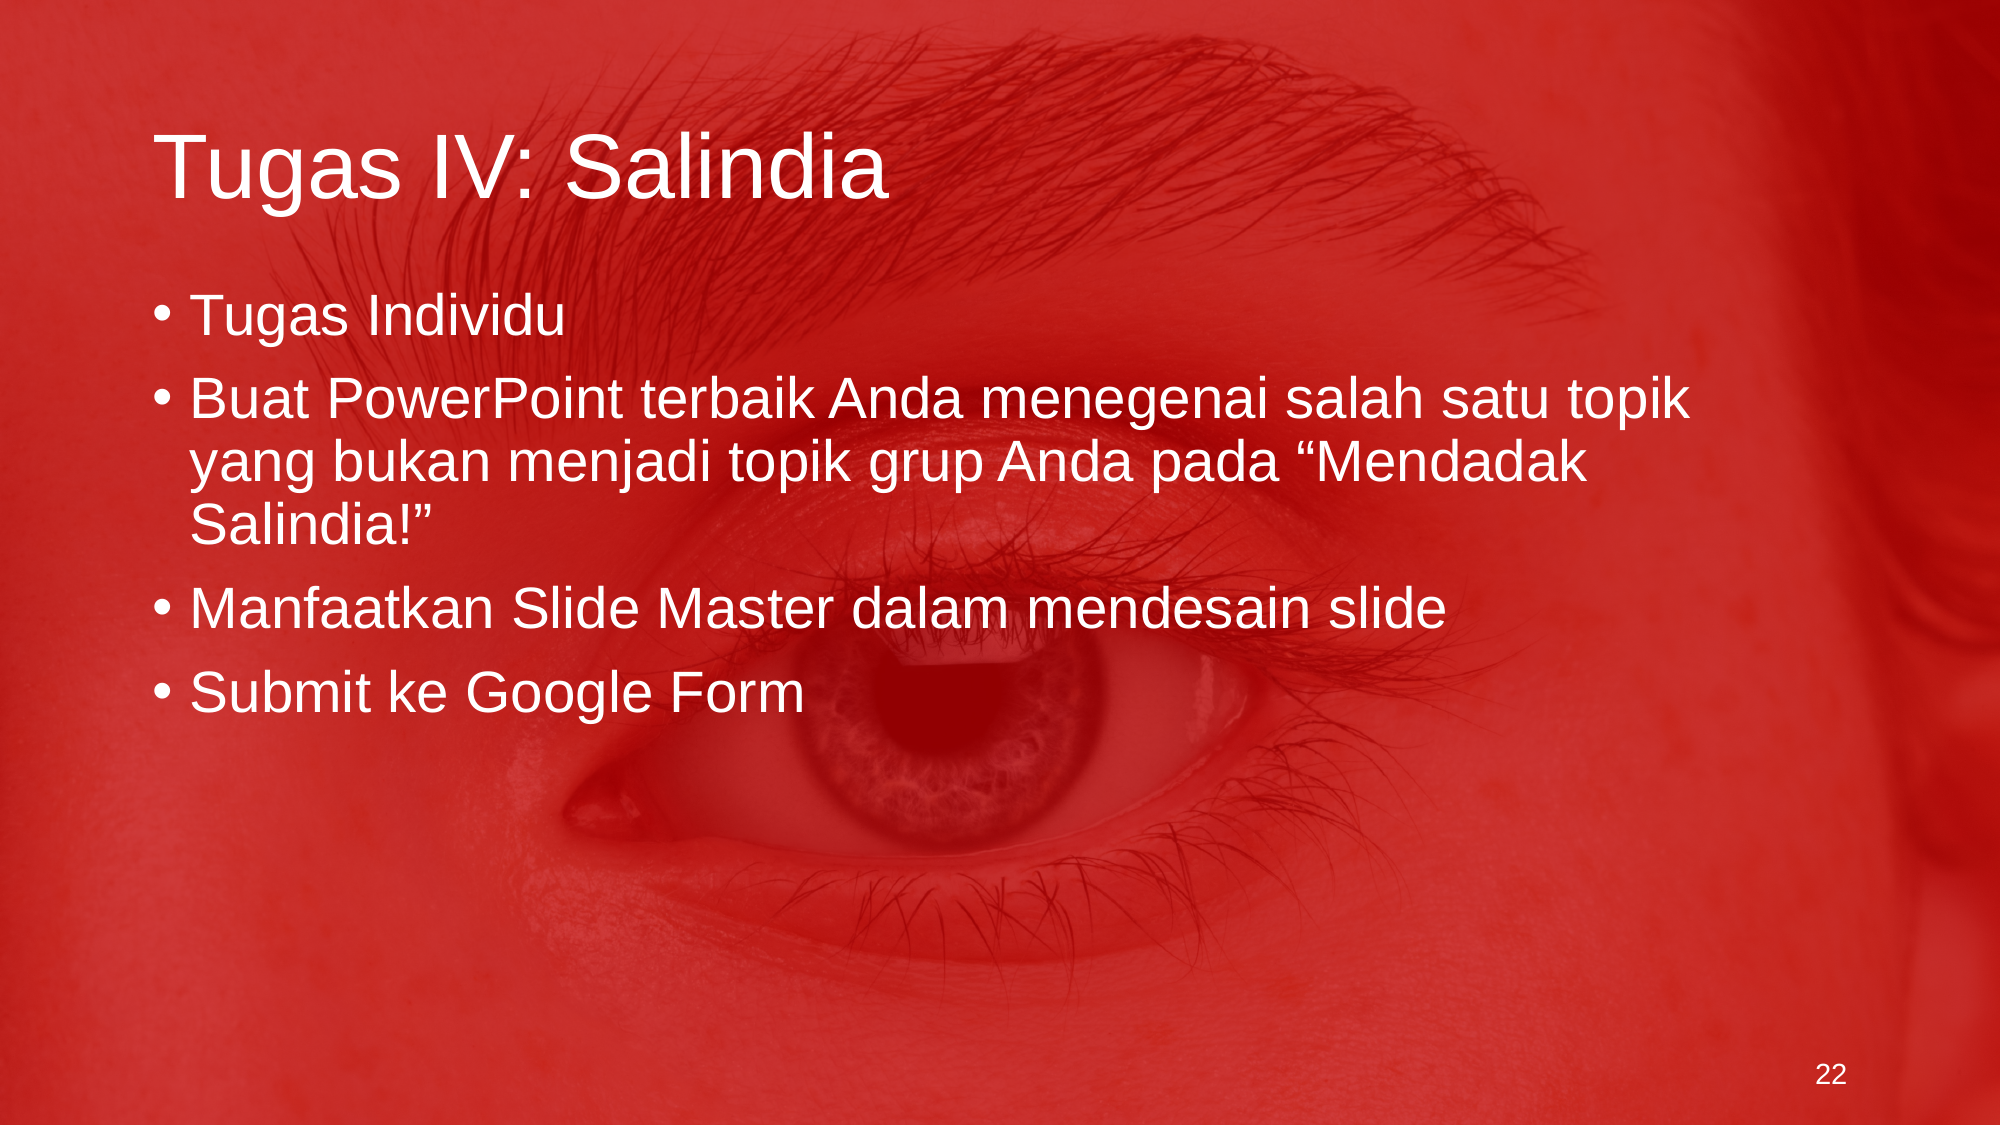

# Tugas IV: Salindia
Tugas Individu
Buat PowerPoint terbaik Anda menegenai salah satu topik yang bukan menjadi topik grup Anda pada “Mendadak Salindia!”
Manfaatkan Slide Master dalam mendesain slide
Submit ke Google Form
22